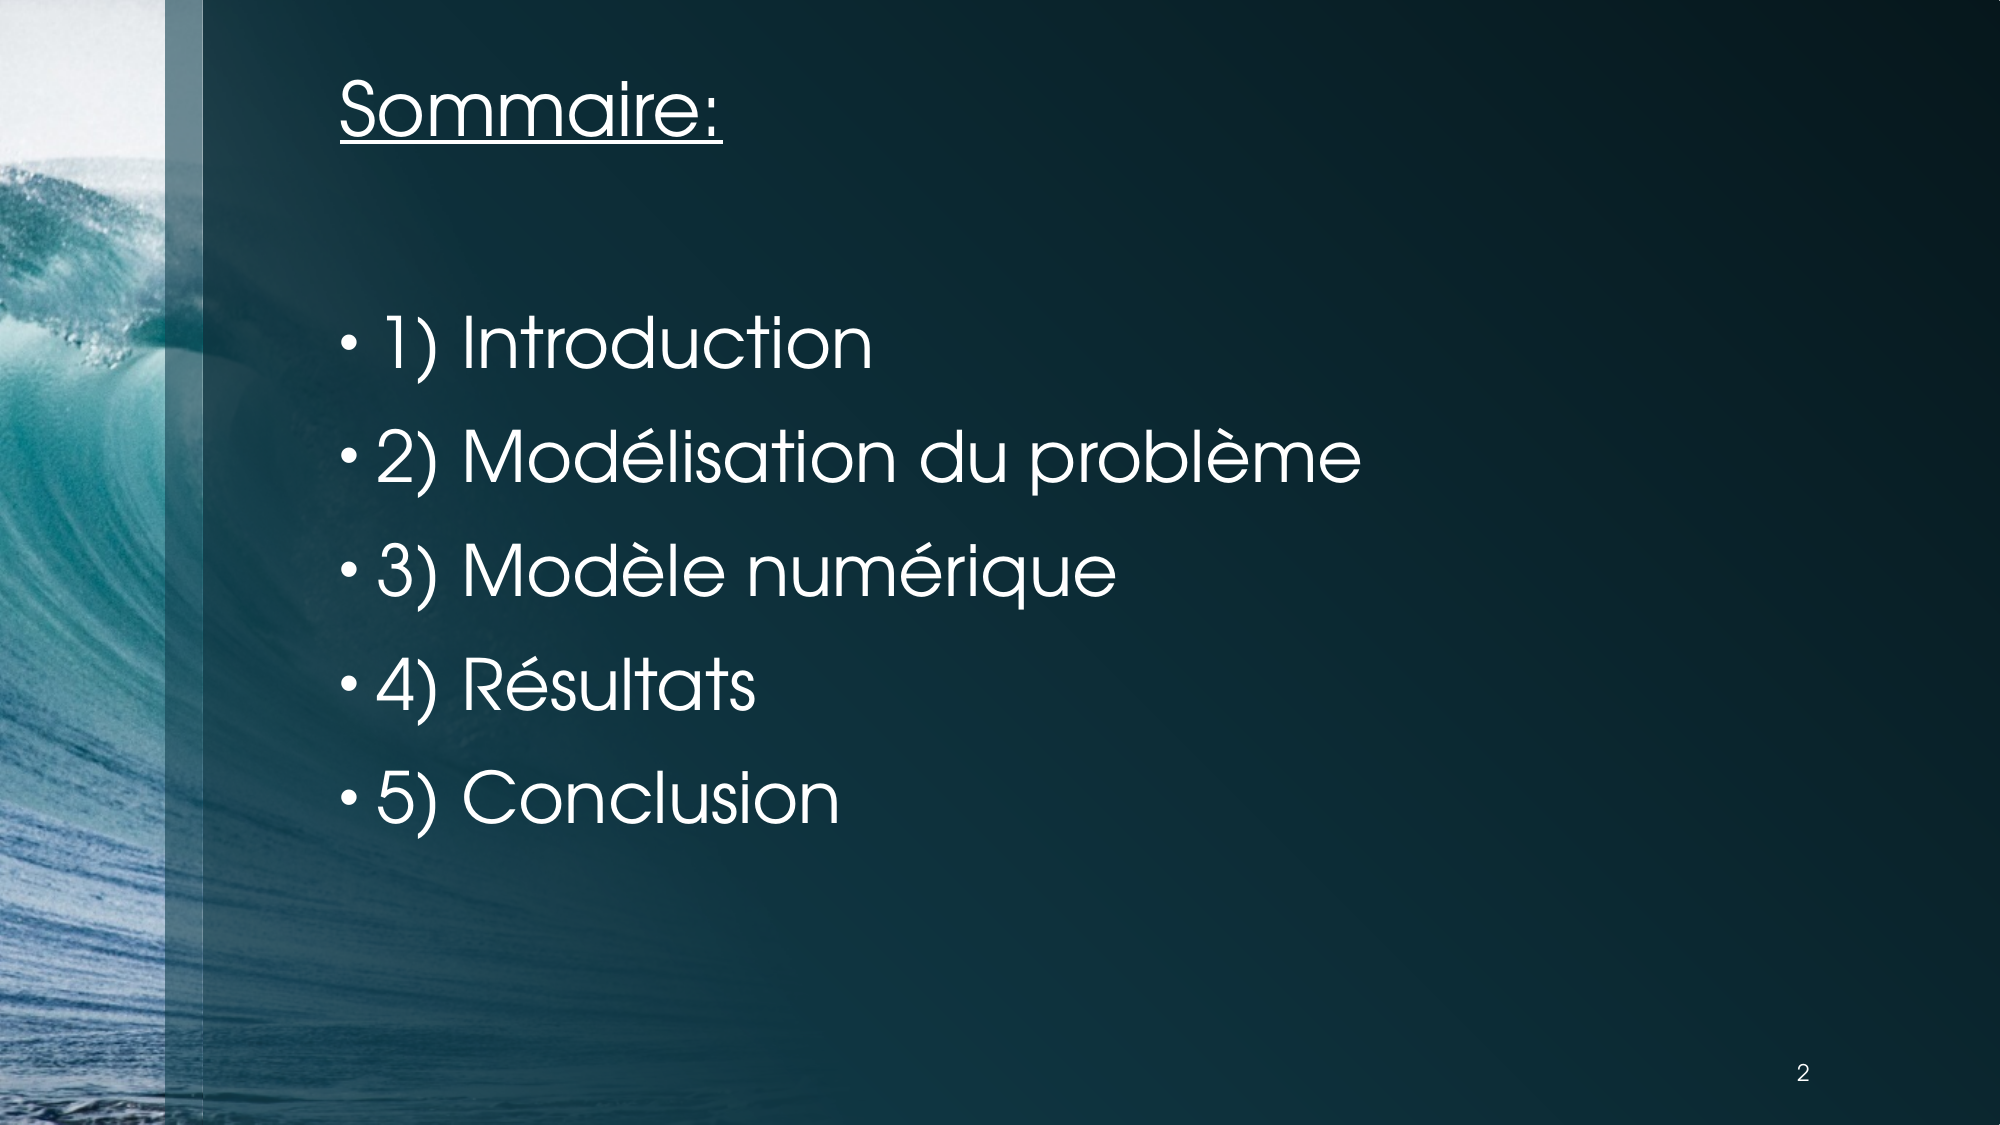

# Sommaire:
1) Introduction
2) Modélisation du problème
3) Modèle numérique
4) Résultats
5) Conclusion
2